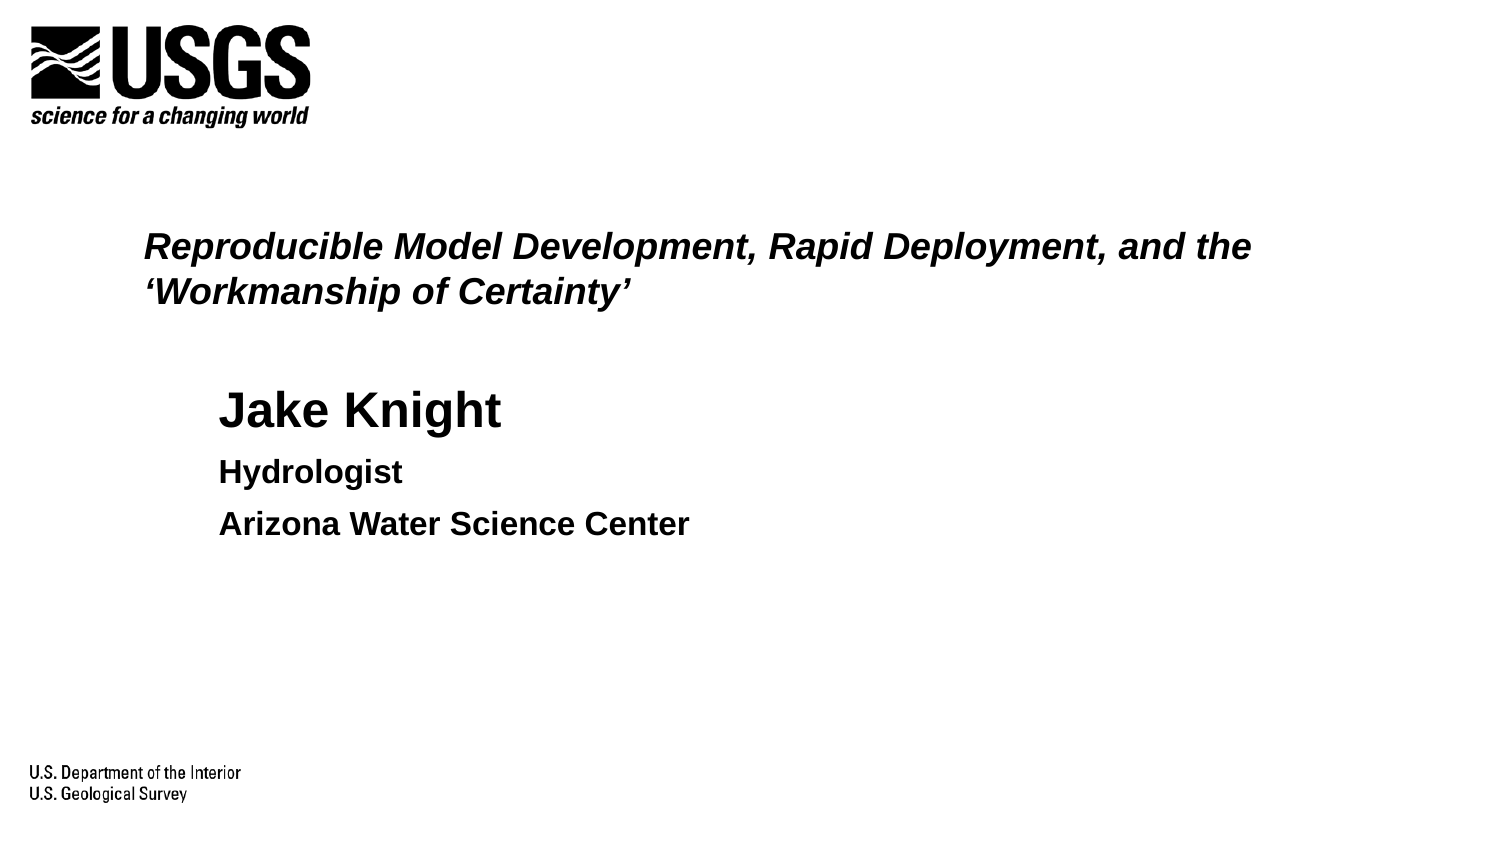

Reproducible Model Development, Rapid Deployment, and the ‘Workmanship of Certainty’

Jake Knight
Hydrologist
Arizona Water Science Center